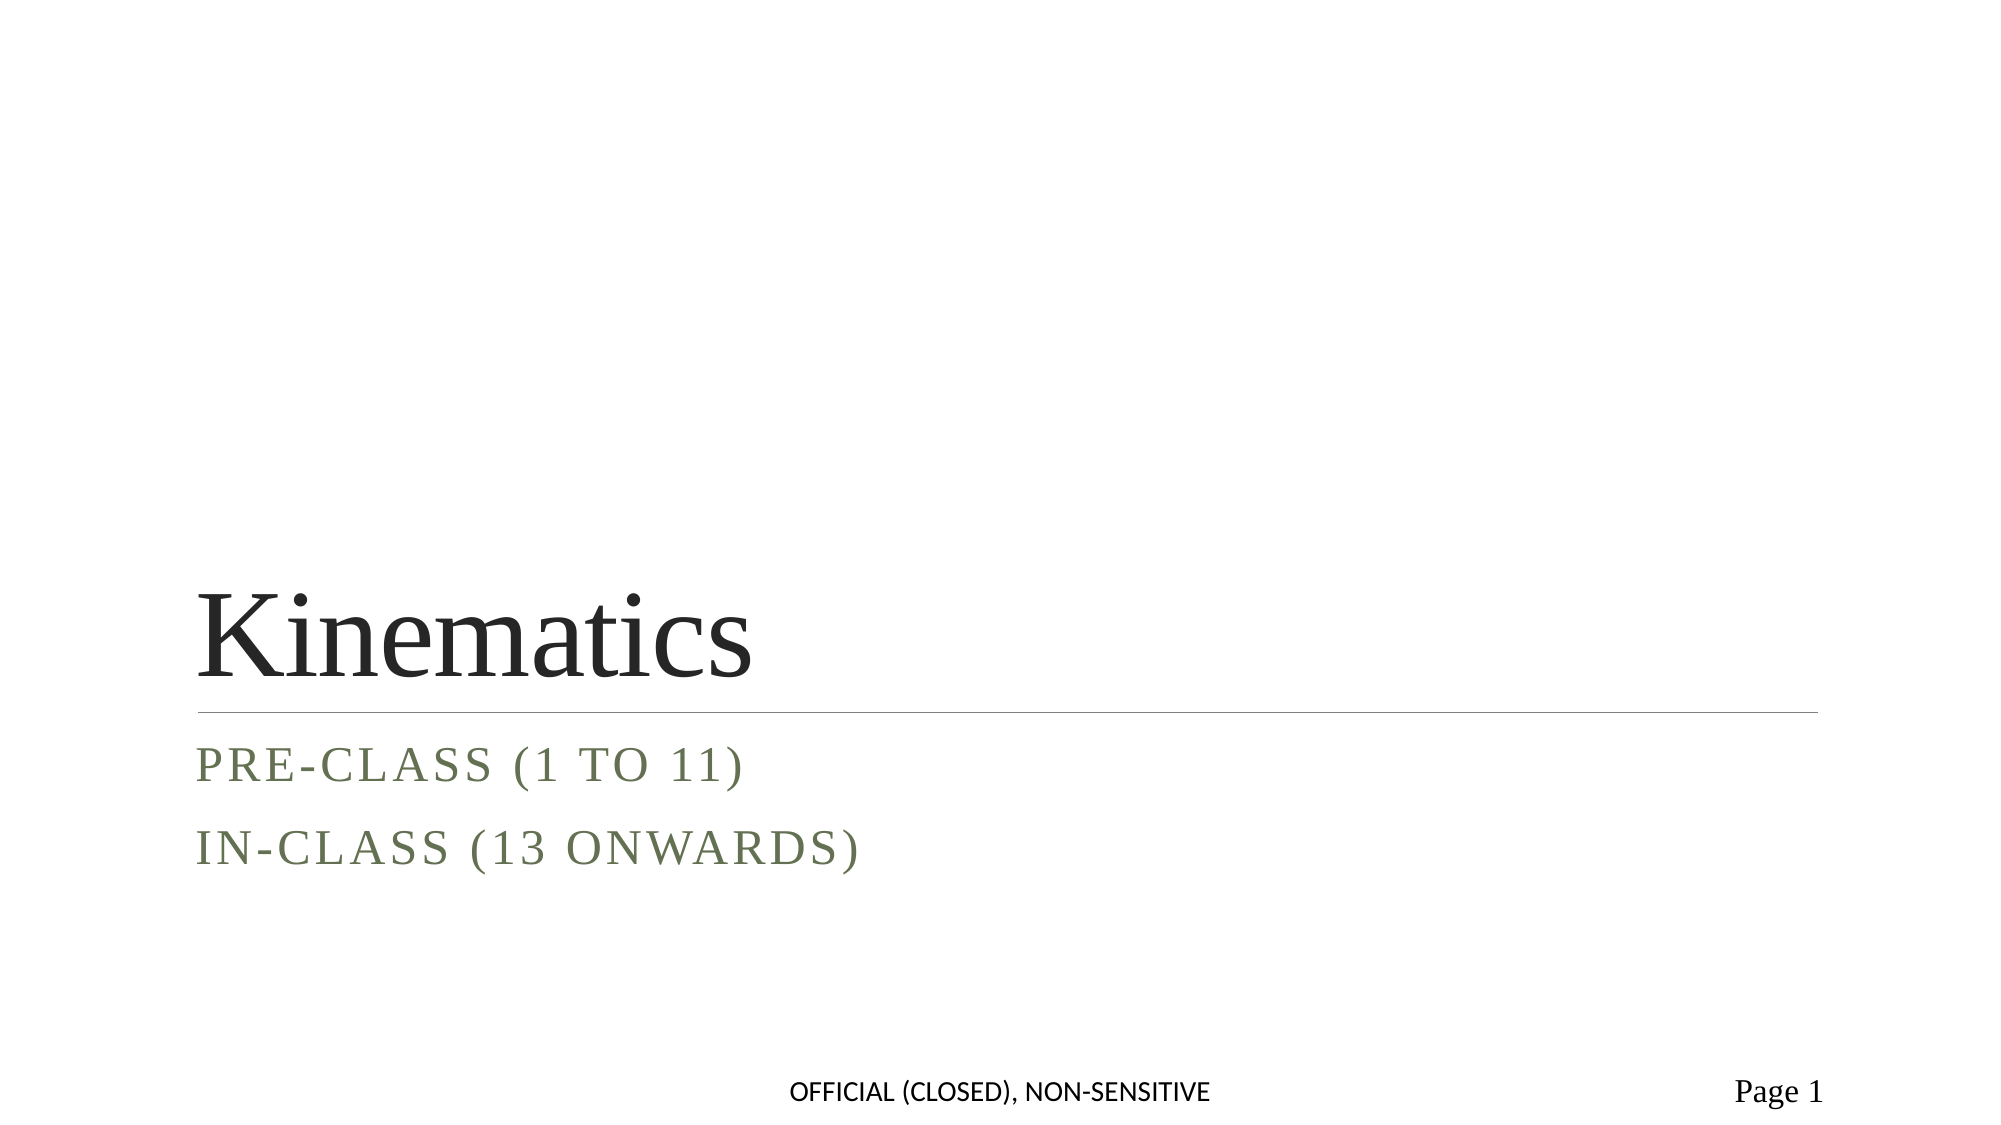

# Kinematics
Pre-class (1 to 11)
in-class (13 onwards)
Official (Closed), Non-sensitive
Page 1